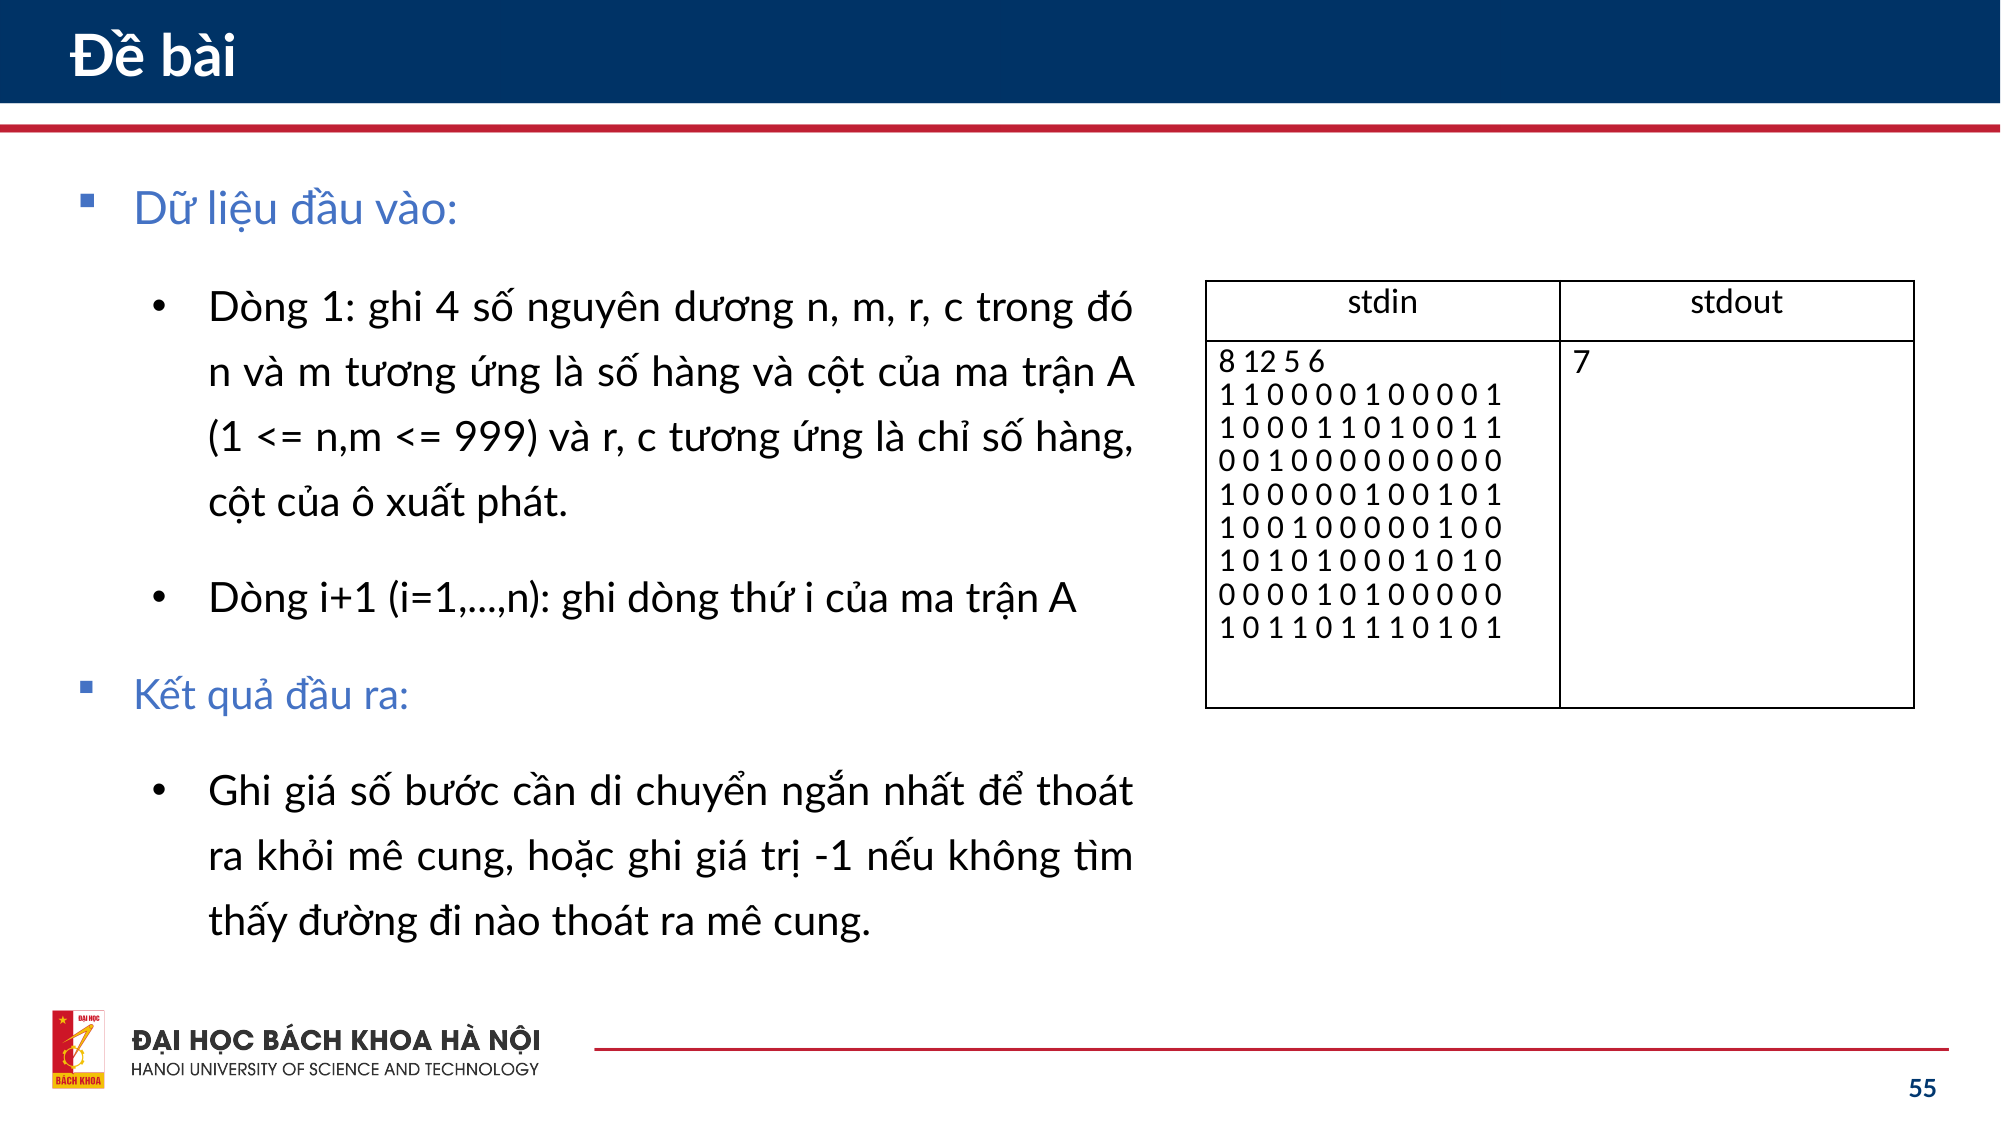

# Đề bài
Dữ liệu đầu vào:
Dòng 1: ghi 4 số nguyên dương n, m, r, c trong đó n và m tương ứng là số hàng và cột của ma trận A (1 <= n,m <= 999) và r, c tương ứng là chỉ số hàng, cột của ô xuất phát.
Dòng i+1 (i=1,...,n): ghi dòng thứ i của ma trận A
Kết quả đầu ra:
Ghi giá số bước cần di chuyển ngắn nhất để thoát ra khỏi mê cung, hoặc ghi giá trị -1 nếu không tìm thấy đường đi nào thoát ra mê cung.
| stdin | stdout |
| --- | --- |
| 8 12 5 6 1 1 0 0 0 0 1 0 0 0 0 1 1 0 0 0 1 1 0 1 0 0 1 1 0 0 1 0 0 0 0 0 0 0 0 0 1 0 0 0 0 0 1 0 0 1 0 1 1 0 0 1 0 0 0 0 0 1 0 0 1 0 1 0 1 0 0 0 1 0 1 0 0 0 0 0 1 0 1 0 0 0 0 0 1 0 1 1 0 1 1 1 0 1 0 1 | 7 |
55